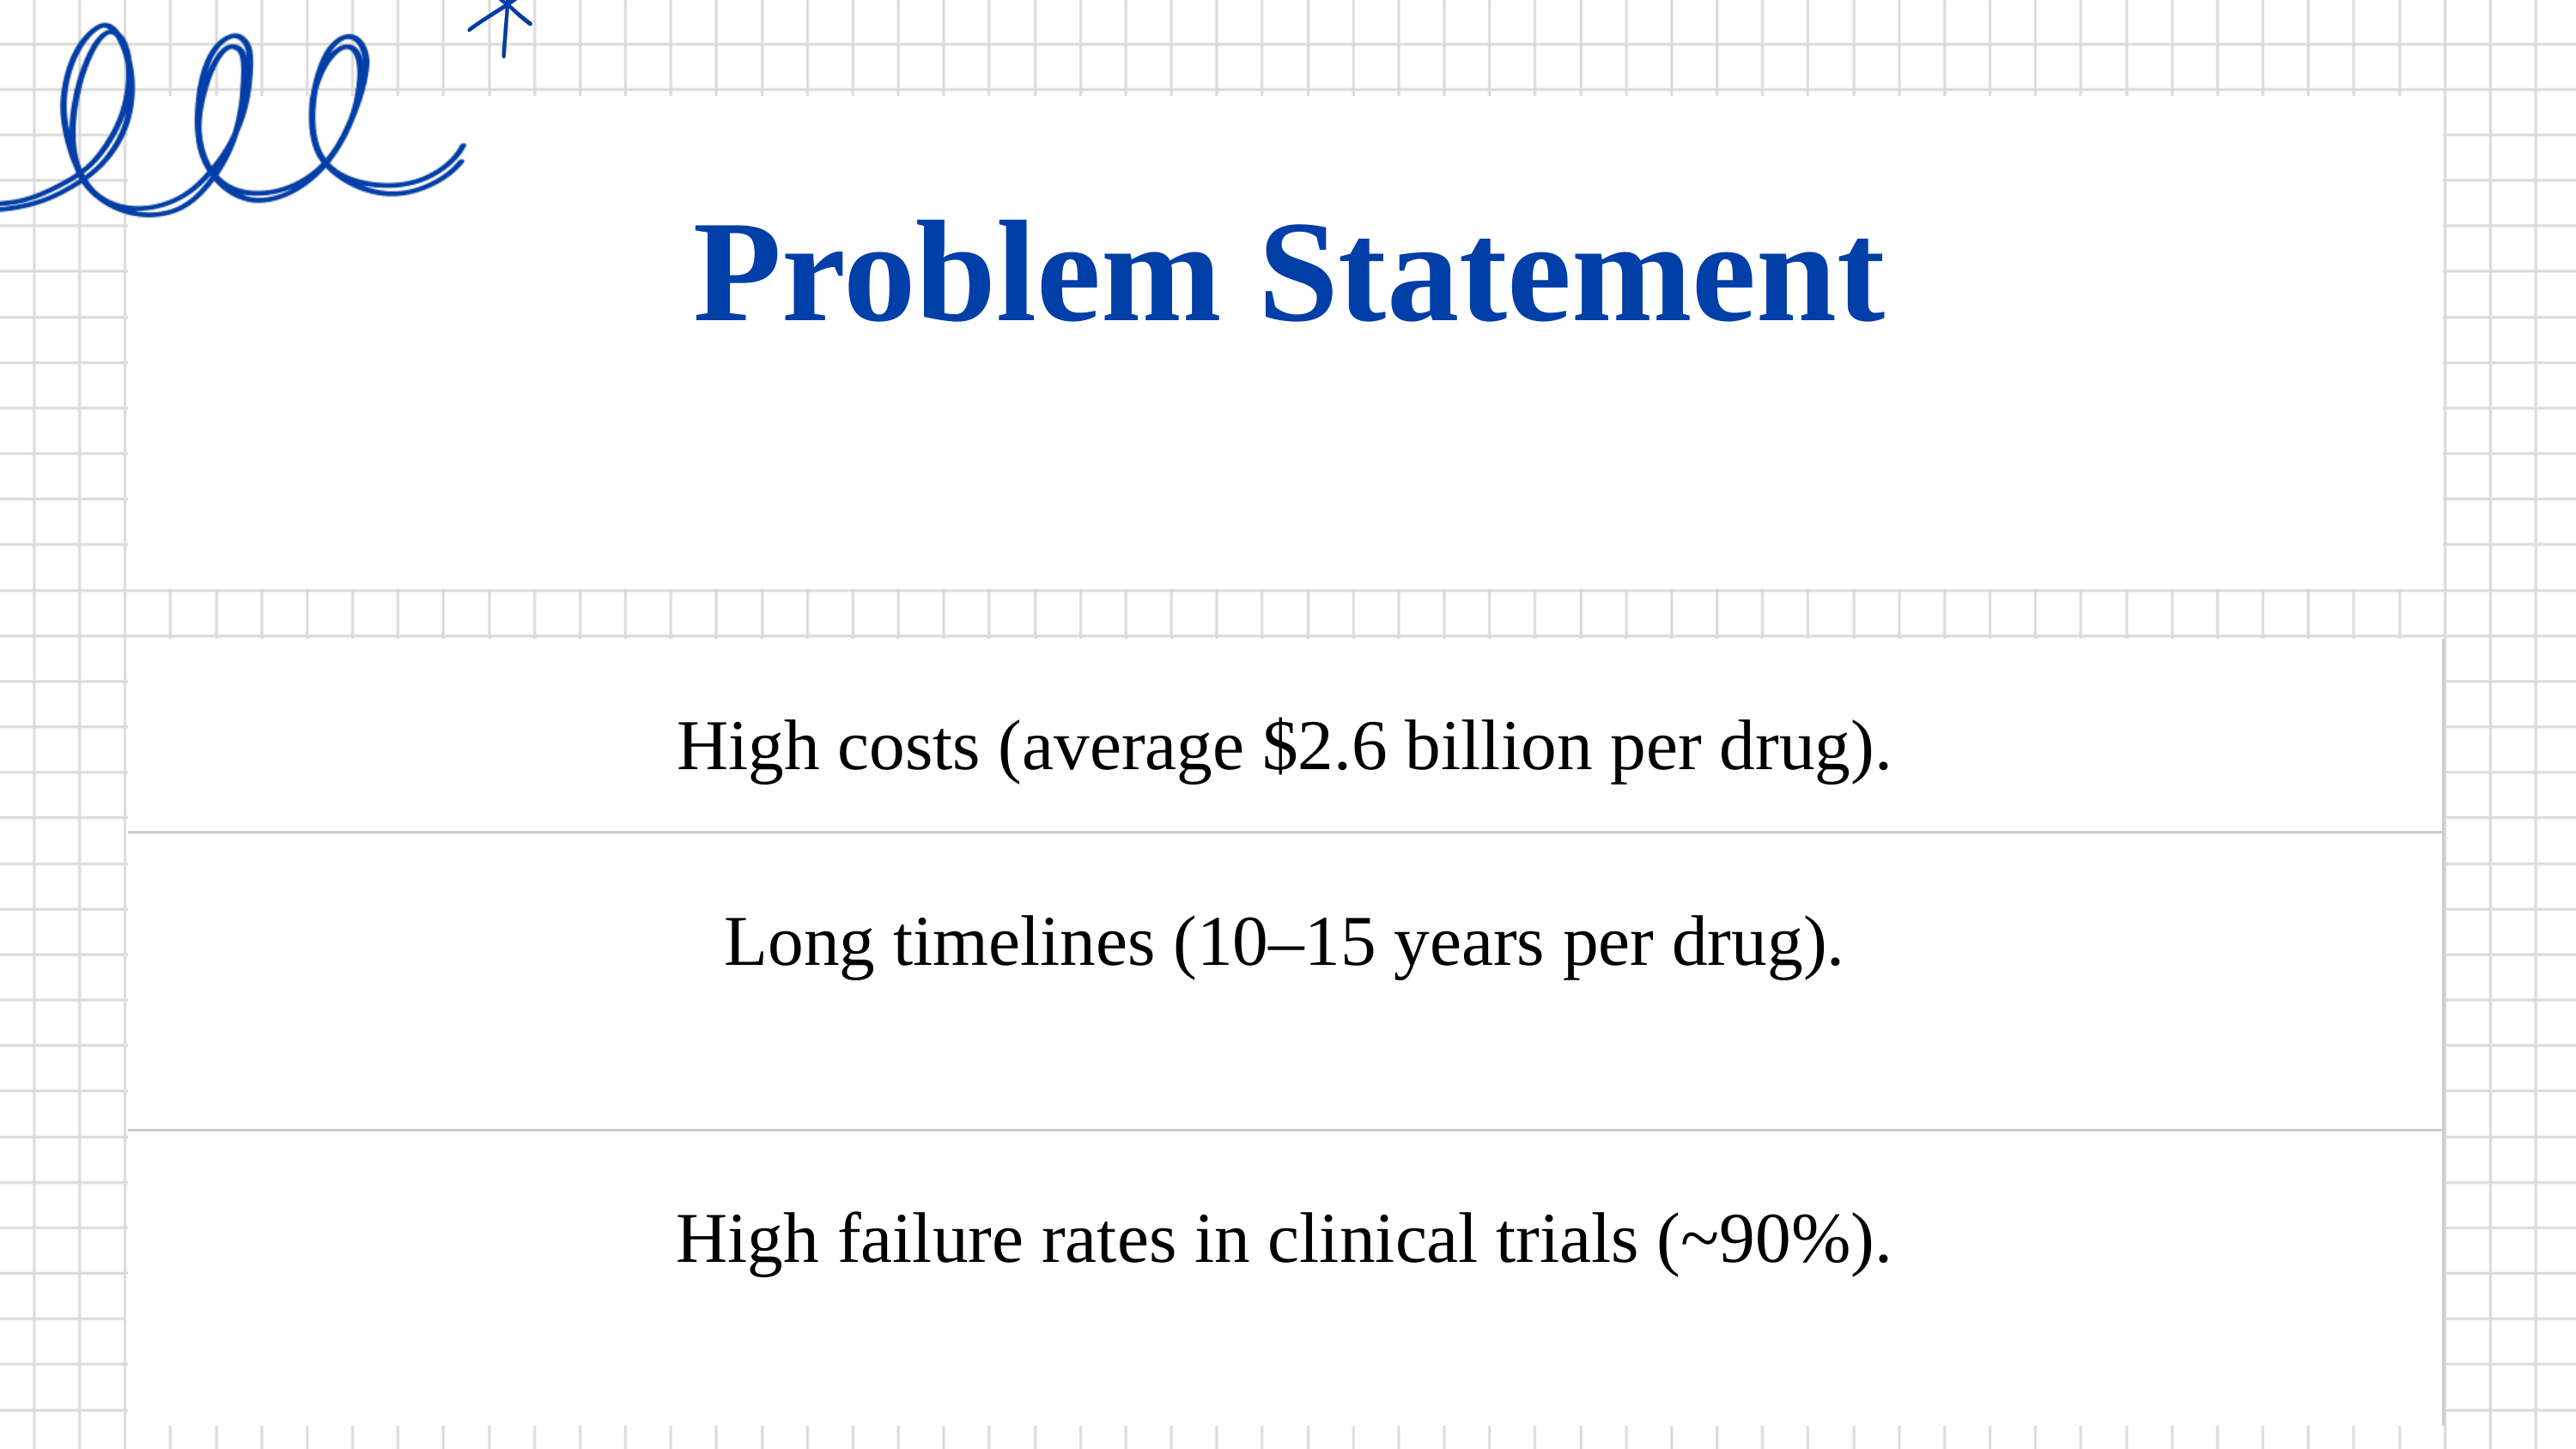

Problem Statement

| High costs (average $2.6 billion per drug). |
| --- |
| Long timelines (10–15 years per drug). |
| High failure rates in clinical trials (~90%). |